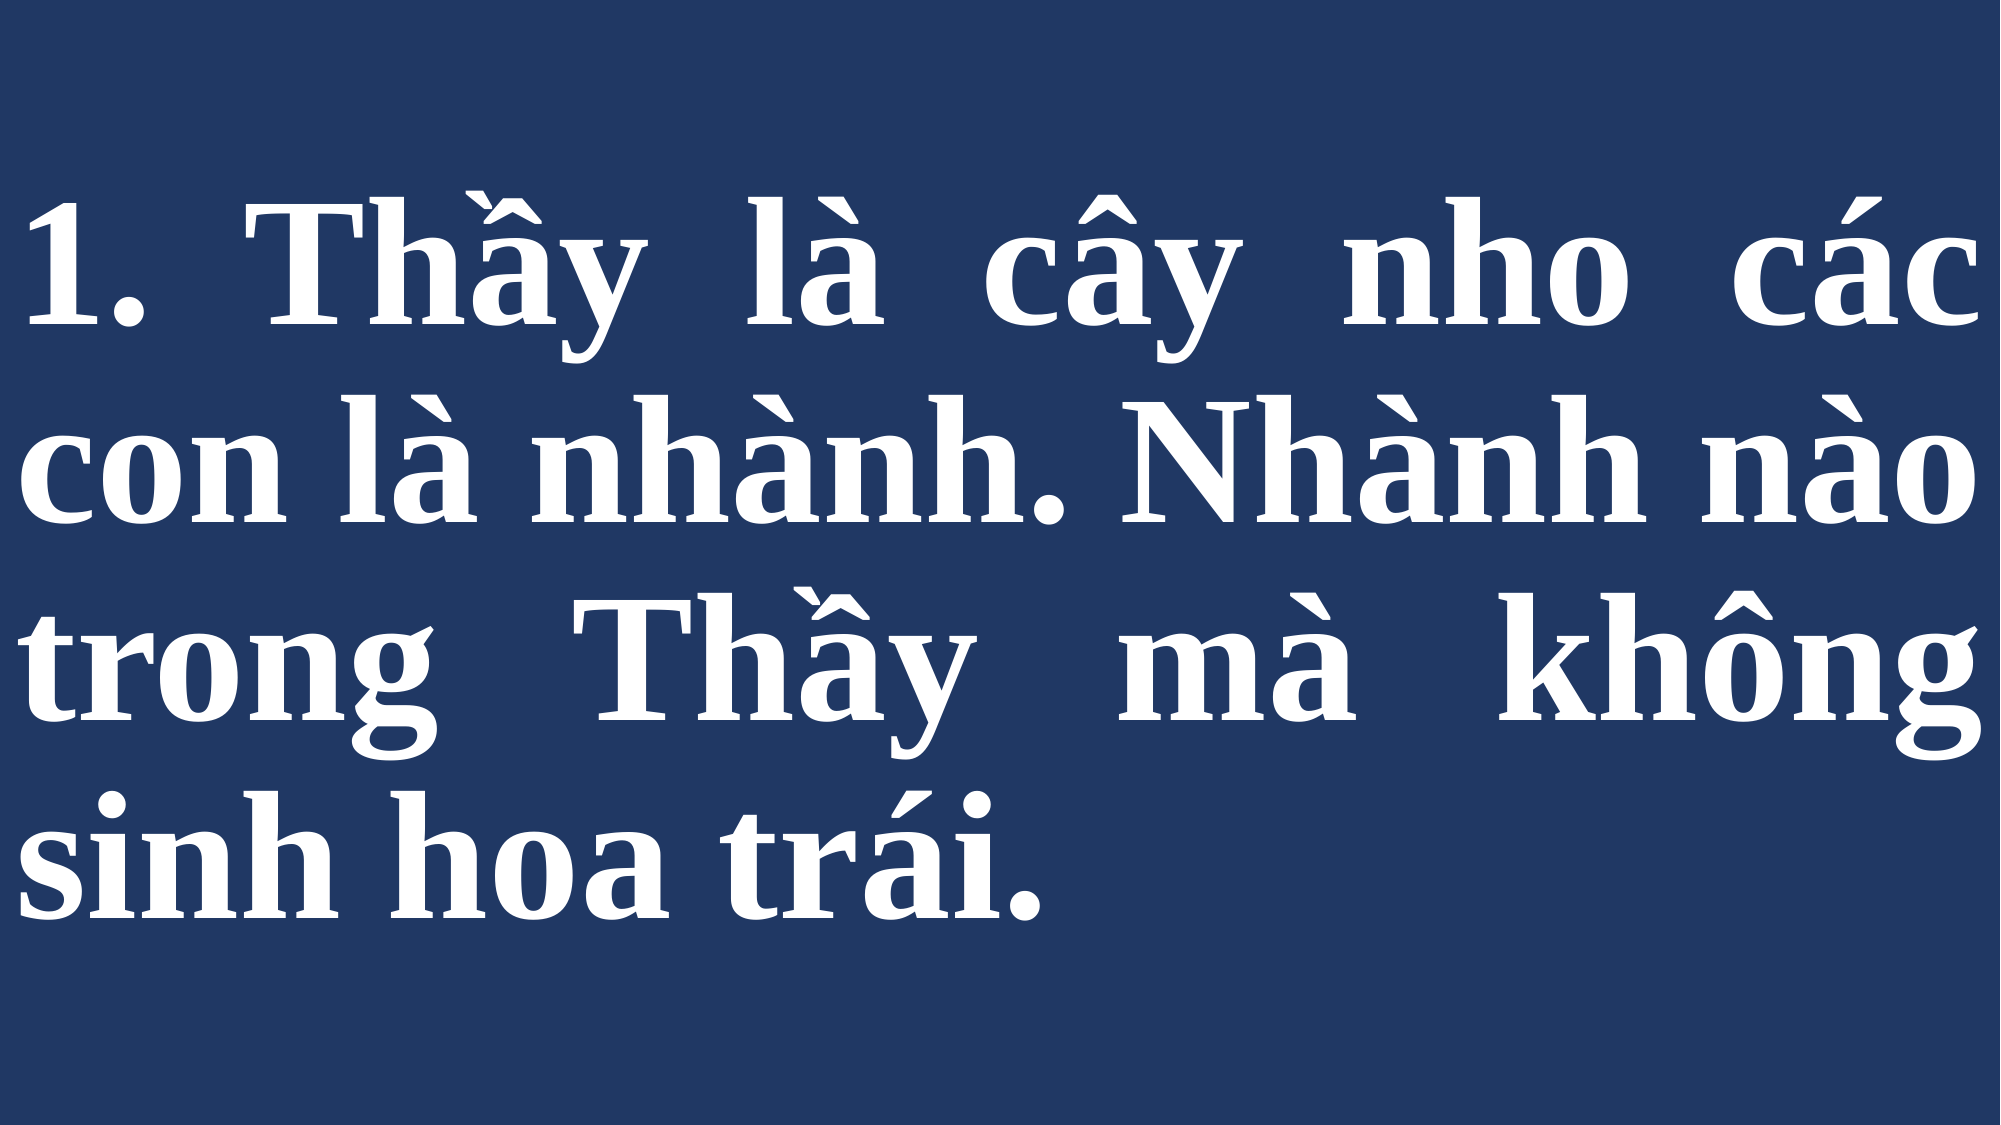

# 1. Thầy là cây nho các con là nhành. Nhành nào trong Thầy mà không sinh hoa trái.